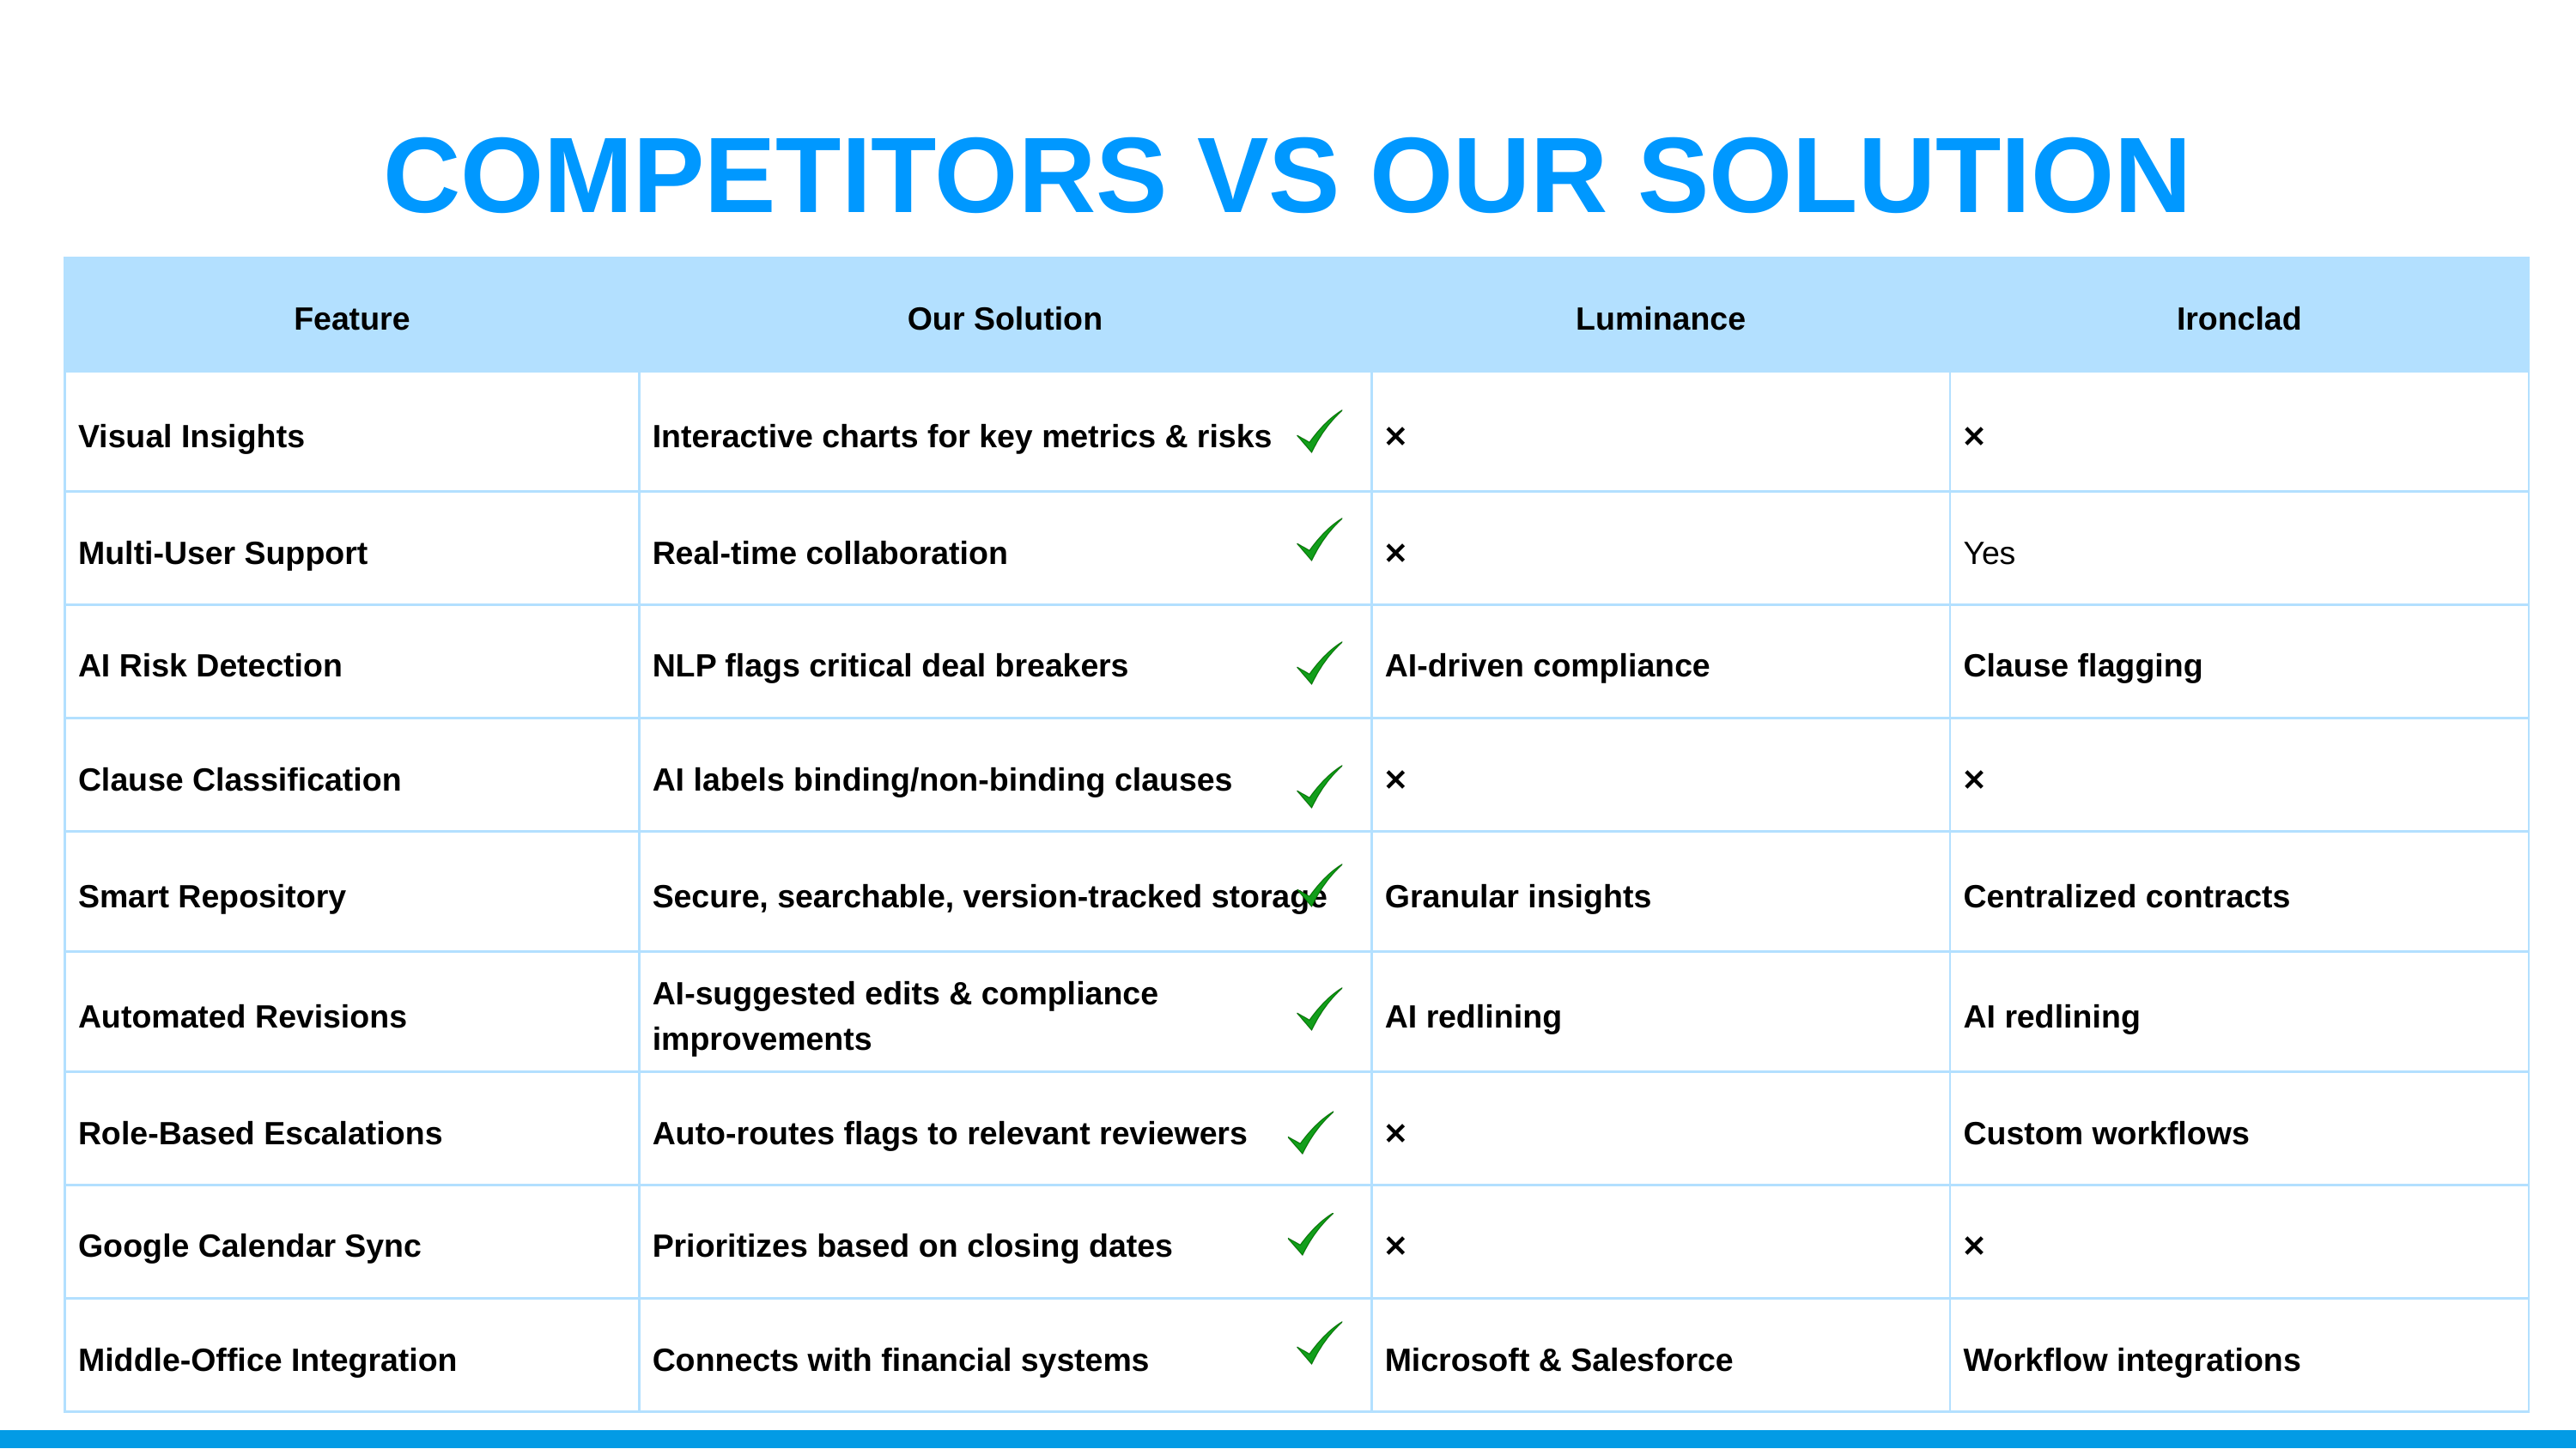

COMPETITORS VS OUR SOLUTION
| Feature | Our Solution | Luminance | Ironclad |
| --- | --- | --- | --- |
| Visual Insights | Interactive charts for key metrics & risks | ❌ | ❌ |
| Multi-User Support | Real-time collaboration | ❌ | Yes |
| AI Risk Detection | NLP flags critical deal breakers | AI-driven compliance | Clause flagging |
| Clause Classification | AI labels binding/non-binding clauses | ❌ | ❌ |
| Smart Repository | Secure, searchable, version-tracked storage | Granular insights | Centralized contracts |
| Automated Revisions | AI-suggested edits & compliance improvements | AI redlining | AI redlining |
| Role-Based Escalations | Auto-routes flags to relevant reviewers | ❌ | Custom workflows |
| Google Calendar Sync | Prioritizes based on closing dates | ❌ | ❌ |
| Middle-Office Integration | Connects with financial systems | Microsoft & Salesforce | Workflow integrations |